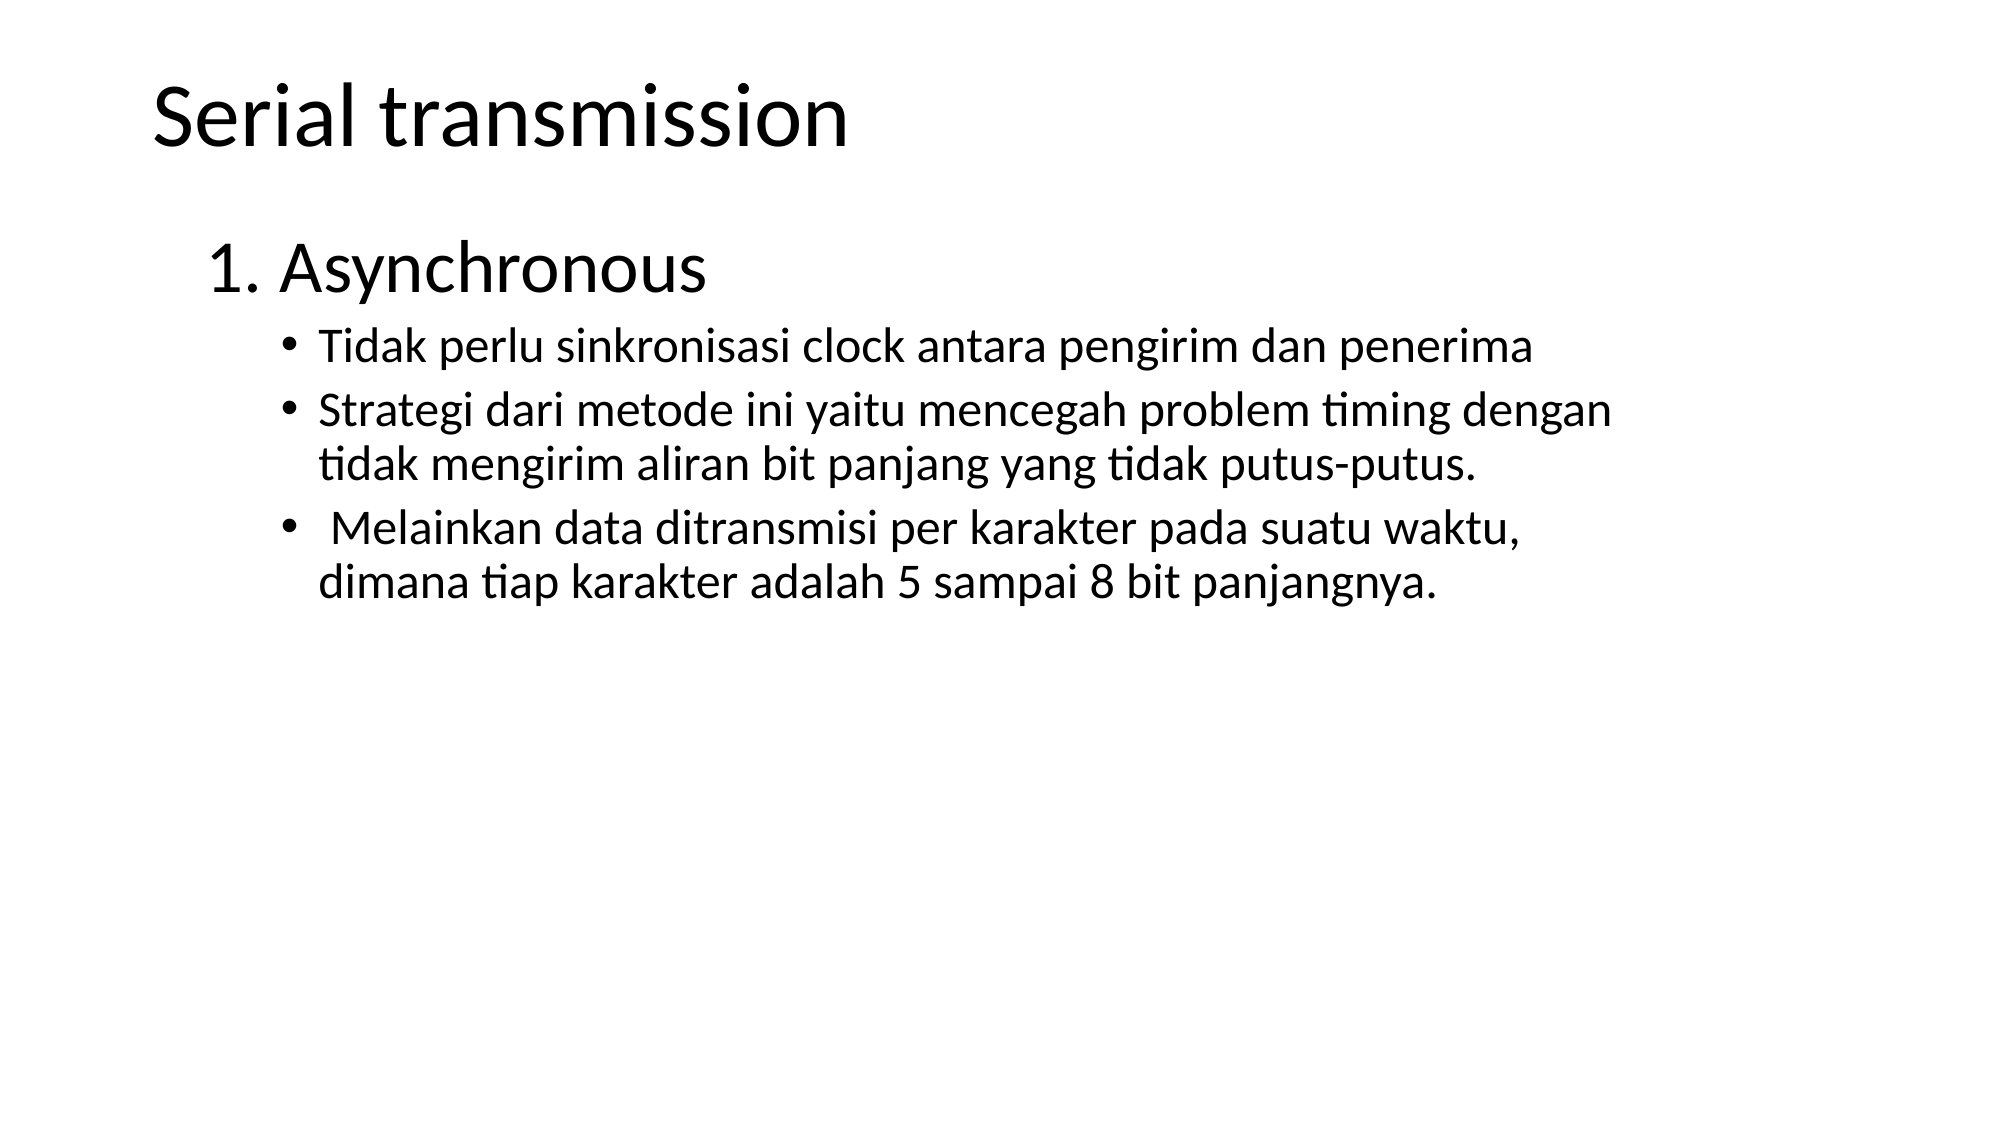

# Serial transmission
1. Asynchronous
Tidak perlu sinkronisasi clock antara pengirim dan penerima
Strategi dari metode ini yaitu mencegah problem timing dengan tidak mengirim aliran bit panjang yang tidak putus-putus.
 Melainkan data ditransmisi per karakter pada suatu waktu, dimana tiap karakter adalah 5 sampai 8 bit panjangnya.